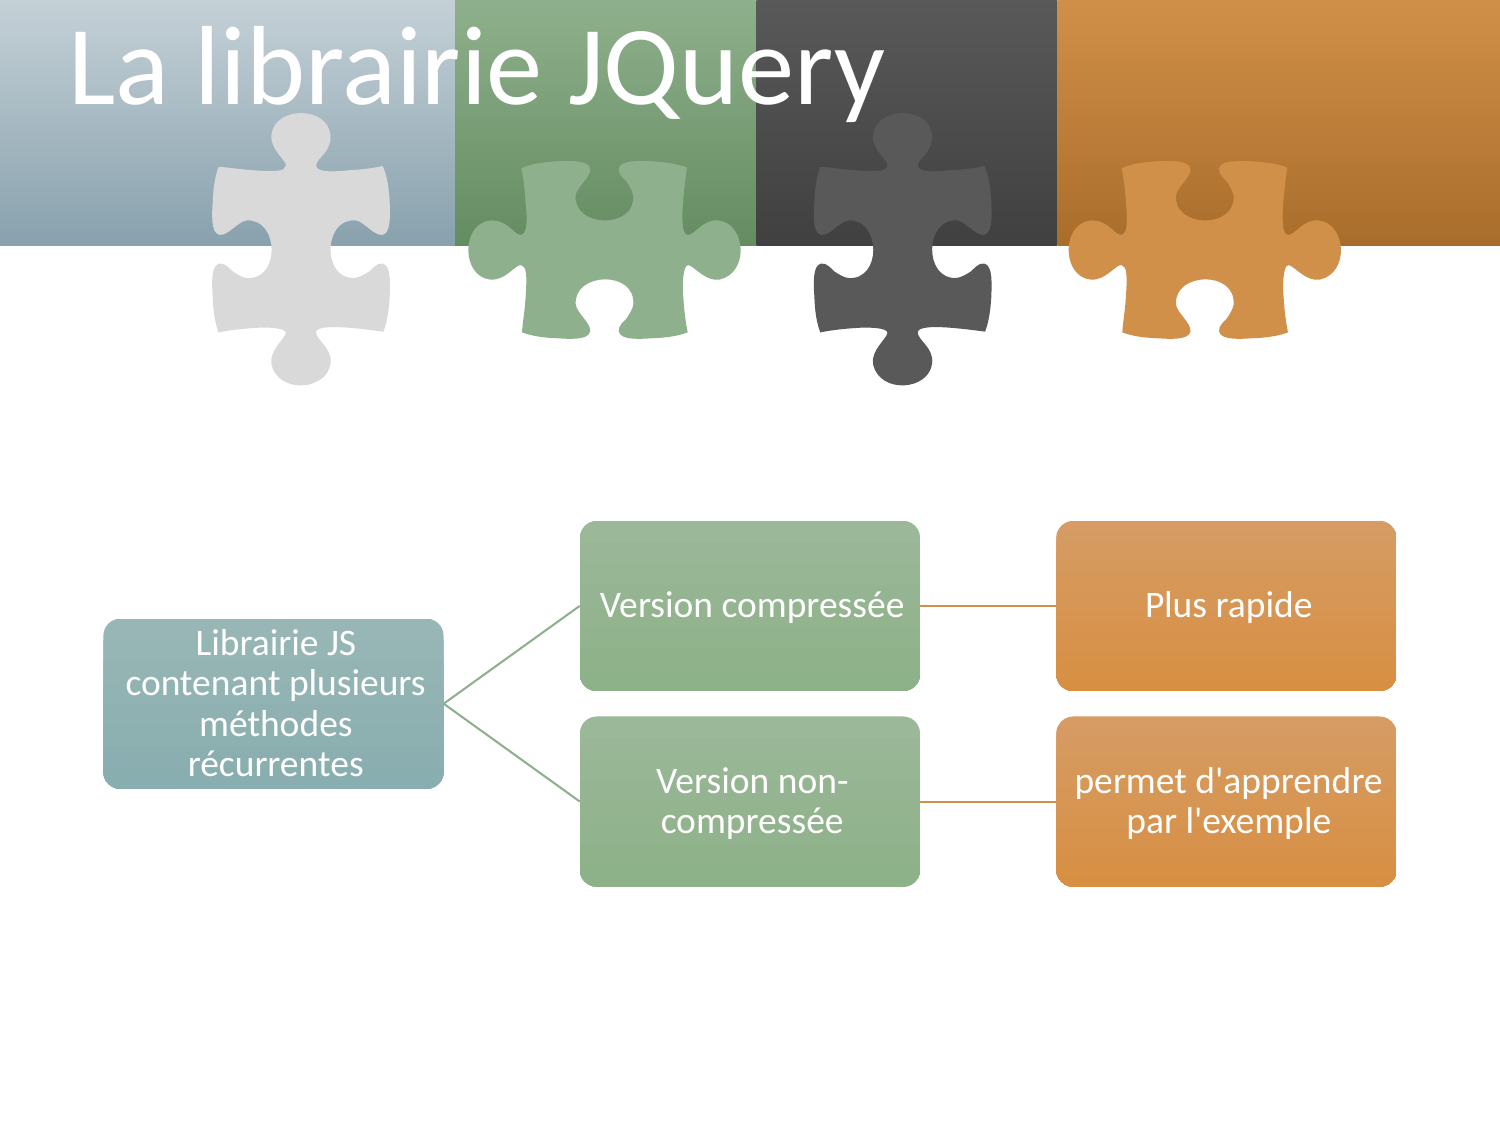

# La librairie JQuery
Librairie JS contenant plusieurs méthodes récurrentes

Version compressée

Plus rapide

Version non-compressée

permet d'apprendre par l'exemple